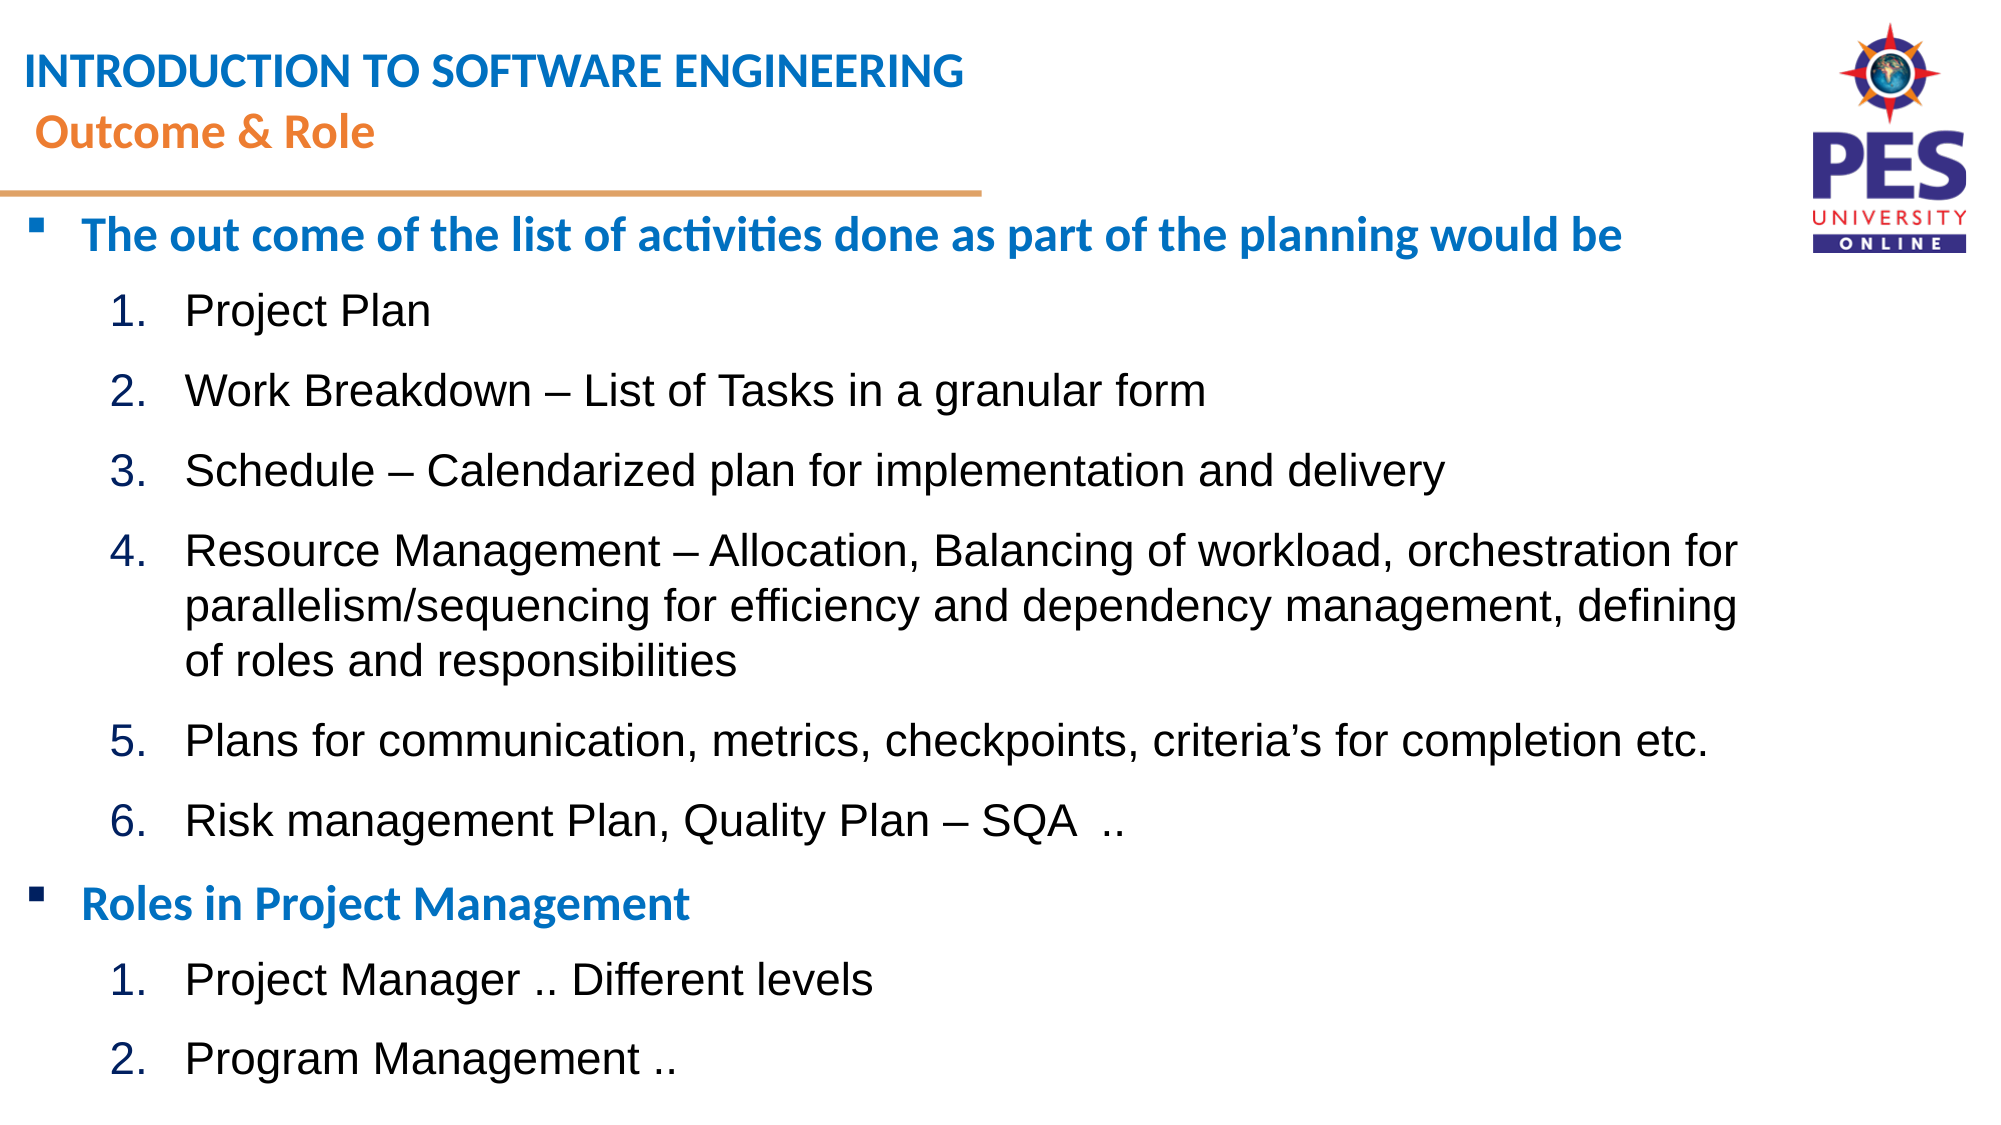

Outcome & Role
The out come of the list of activities done as part of the planning would be
Project Plan
Work Breakdown – List of Tasks in a granular form
Schedule – Calendarized plan for implementation and delivery
Resource Management – Allocation, Balancing of workload, orchestration for parallelism/sequencing for efficiency and dependency management, defining of roles and responsibilities
Plans for communication, metrics, checkpoints, criteria’s for completion etc.
Risk management Plan, Quality Plan – SQA  ..
Roles in Project Management
Project Manager .. Different levels
Program Management ..